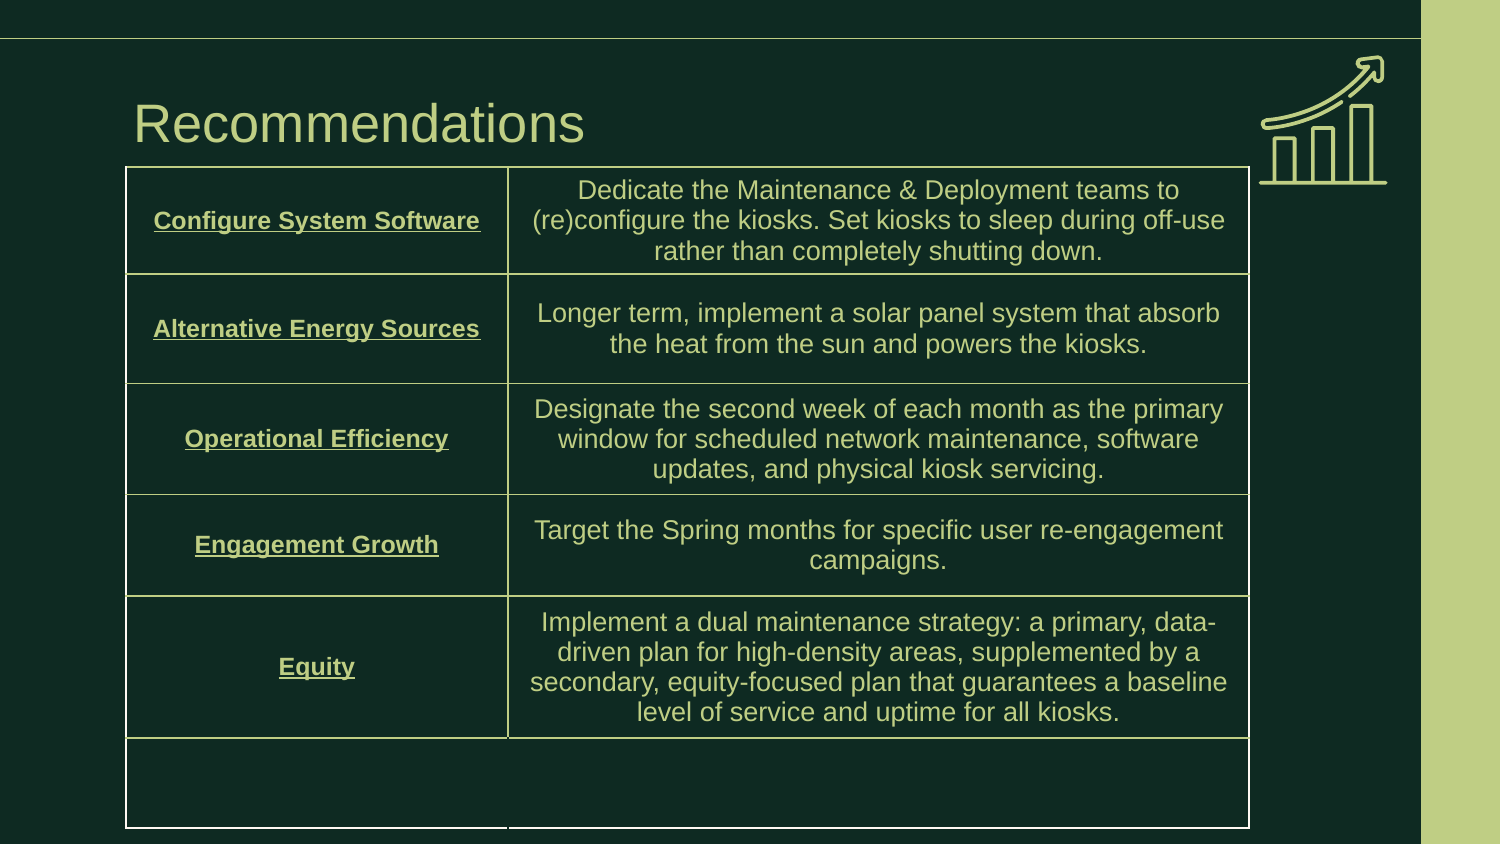

# Recommendations
| Configure System Software | Dedicate the Maintenance & Deployment teams to (re)configure the kiosks. Set kiosks to sleep during off-use rather than completely shutting down. |
| --- | --- |
| Alternative Energy Sources | Longer term, implement a solar panel system that absorb the heat from the sun and powers the kiosks. |
| Operational Efficiency | Designate the second week of each month as the primary window for scheduled network maintenance, software updates, and physical kiosk servicing. |
| Engagement Growth | Target the Spring months for specific user re-engagement campaigns. |
| Equity | Implement a dual maintenance strategy: a primary, data-driven plan for high-density areas, supplemented by a secondary, equity-focused plan that guarantees a baseline level of service and uptime for all kiosks. |
|  |  |